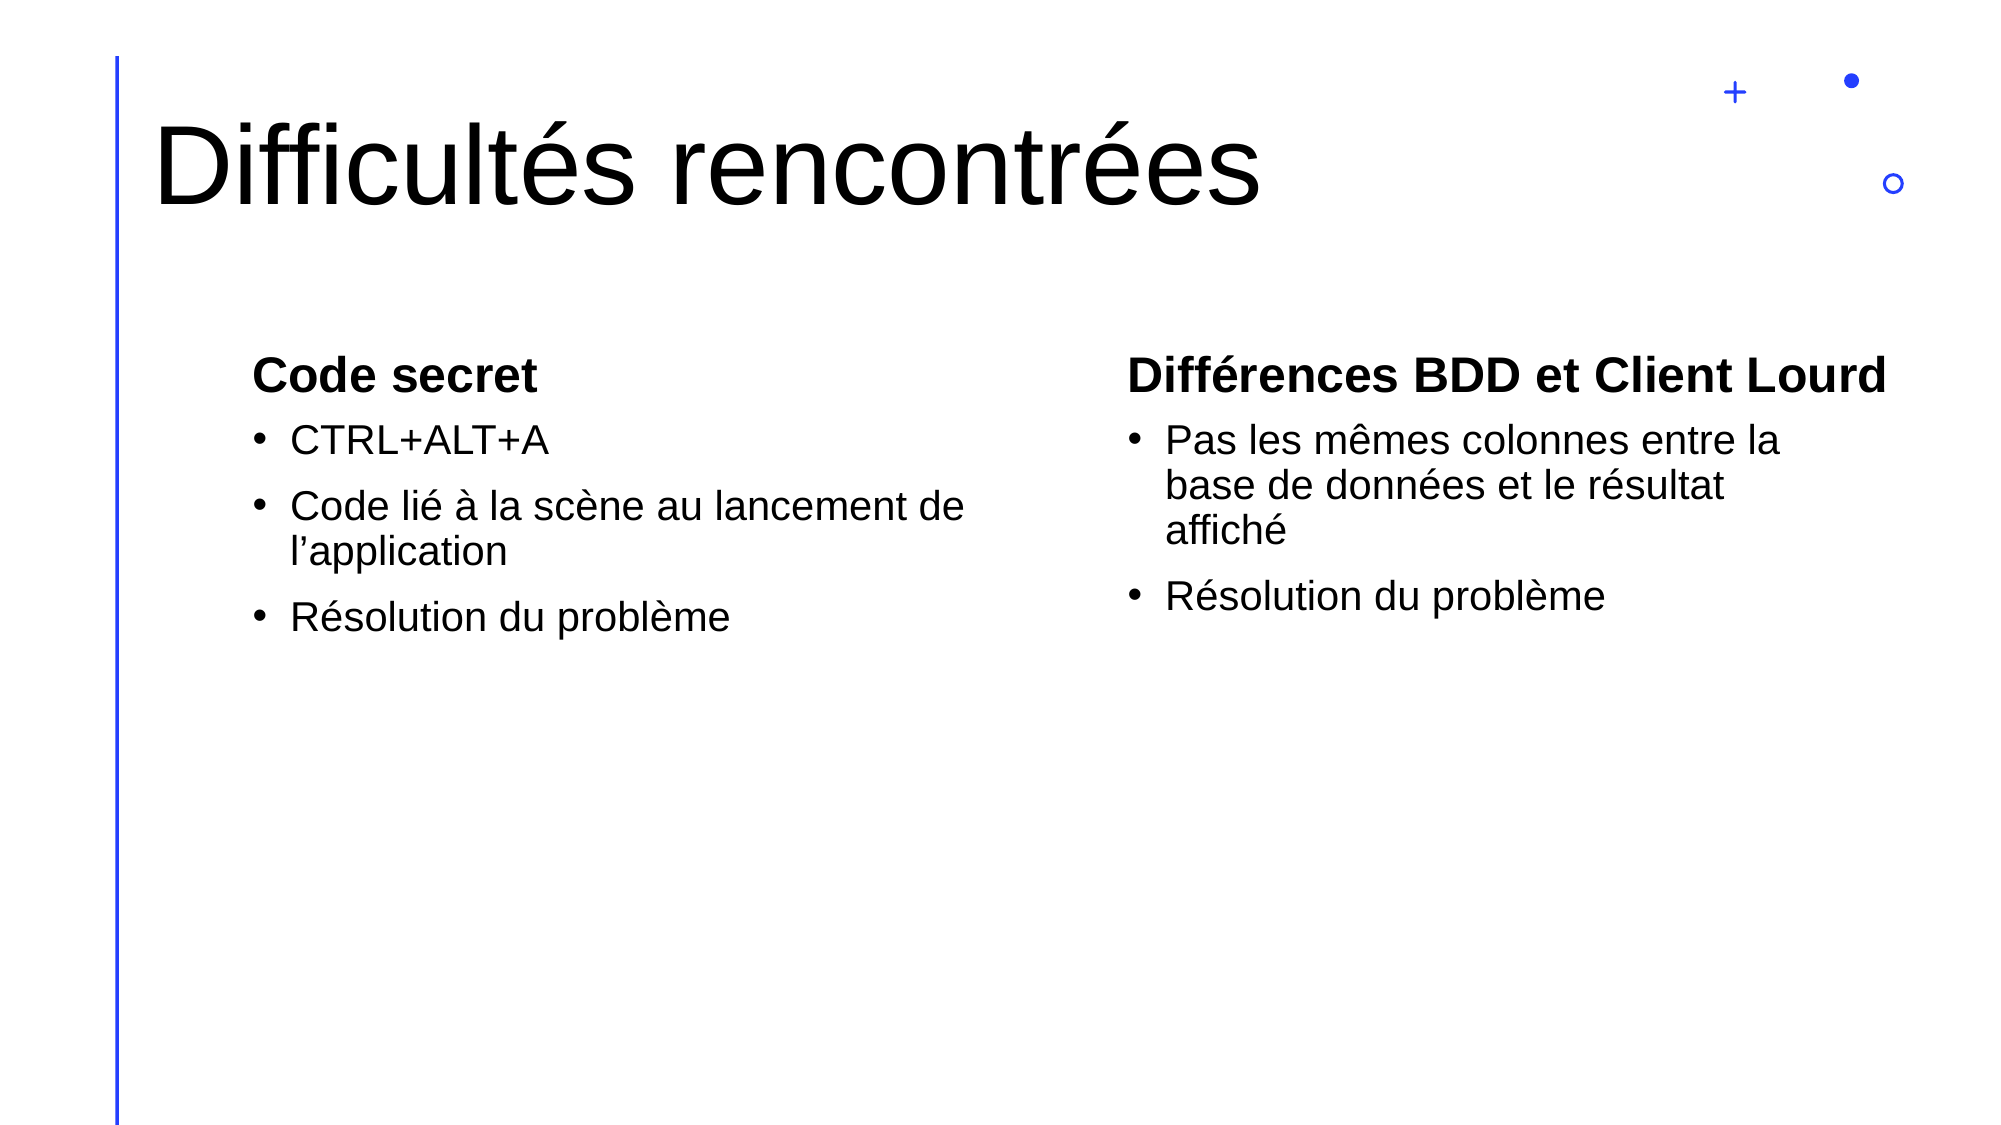

# Difficultés rencontrées
Code secret
Différences BDD et Client Lourd
CTRL+ALT+A
Code lié à la scène au lancement de l’application
Résolution du problème
Pas les mêmes colonnes entre la base de données et le résultat affiché
Résolution du problème